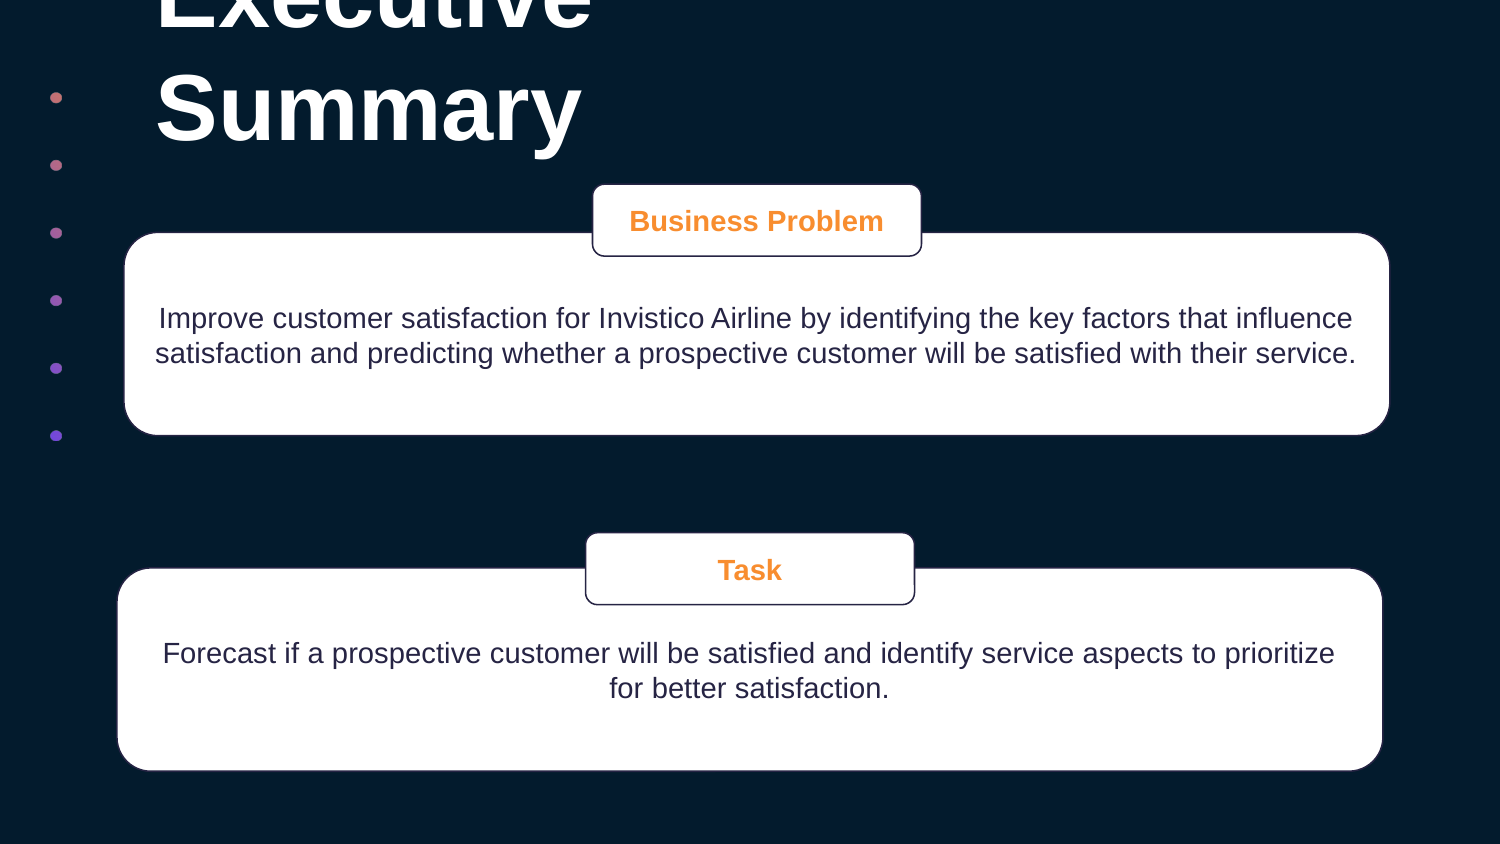

# Executive Summary
Business Problem
Improve customer satisfaction for Invistico Airline by identifying the key factors that influence satisfaction and predicting whether a prospective customer will be satisfied with their service.
Task
Forecast if a prospective customer will be satisfied and identify service aspects to prioritize for better satisfaction.